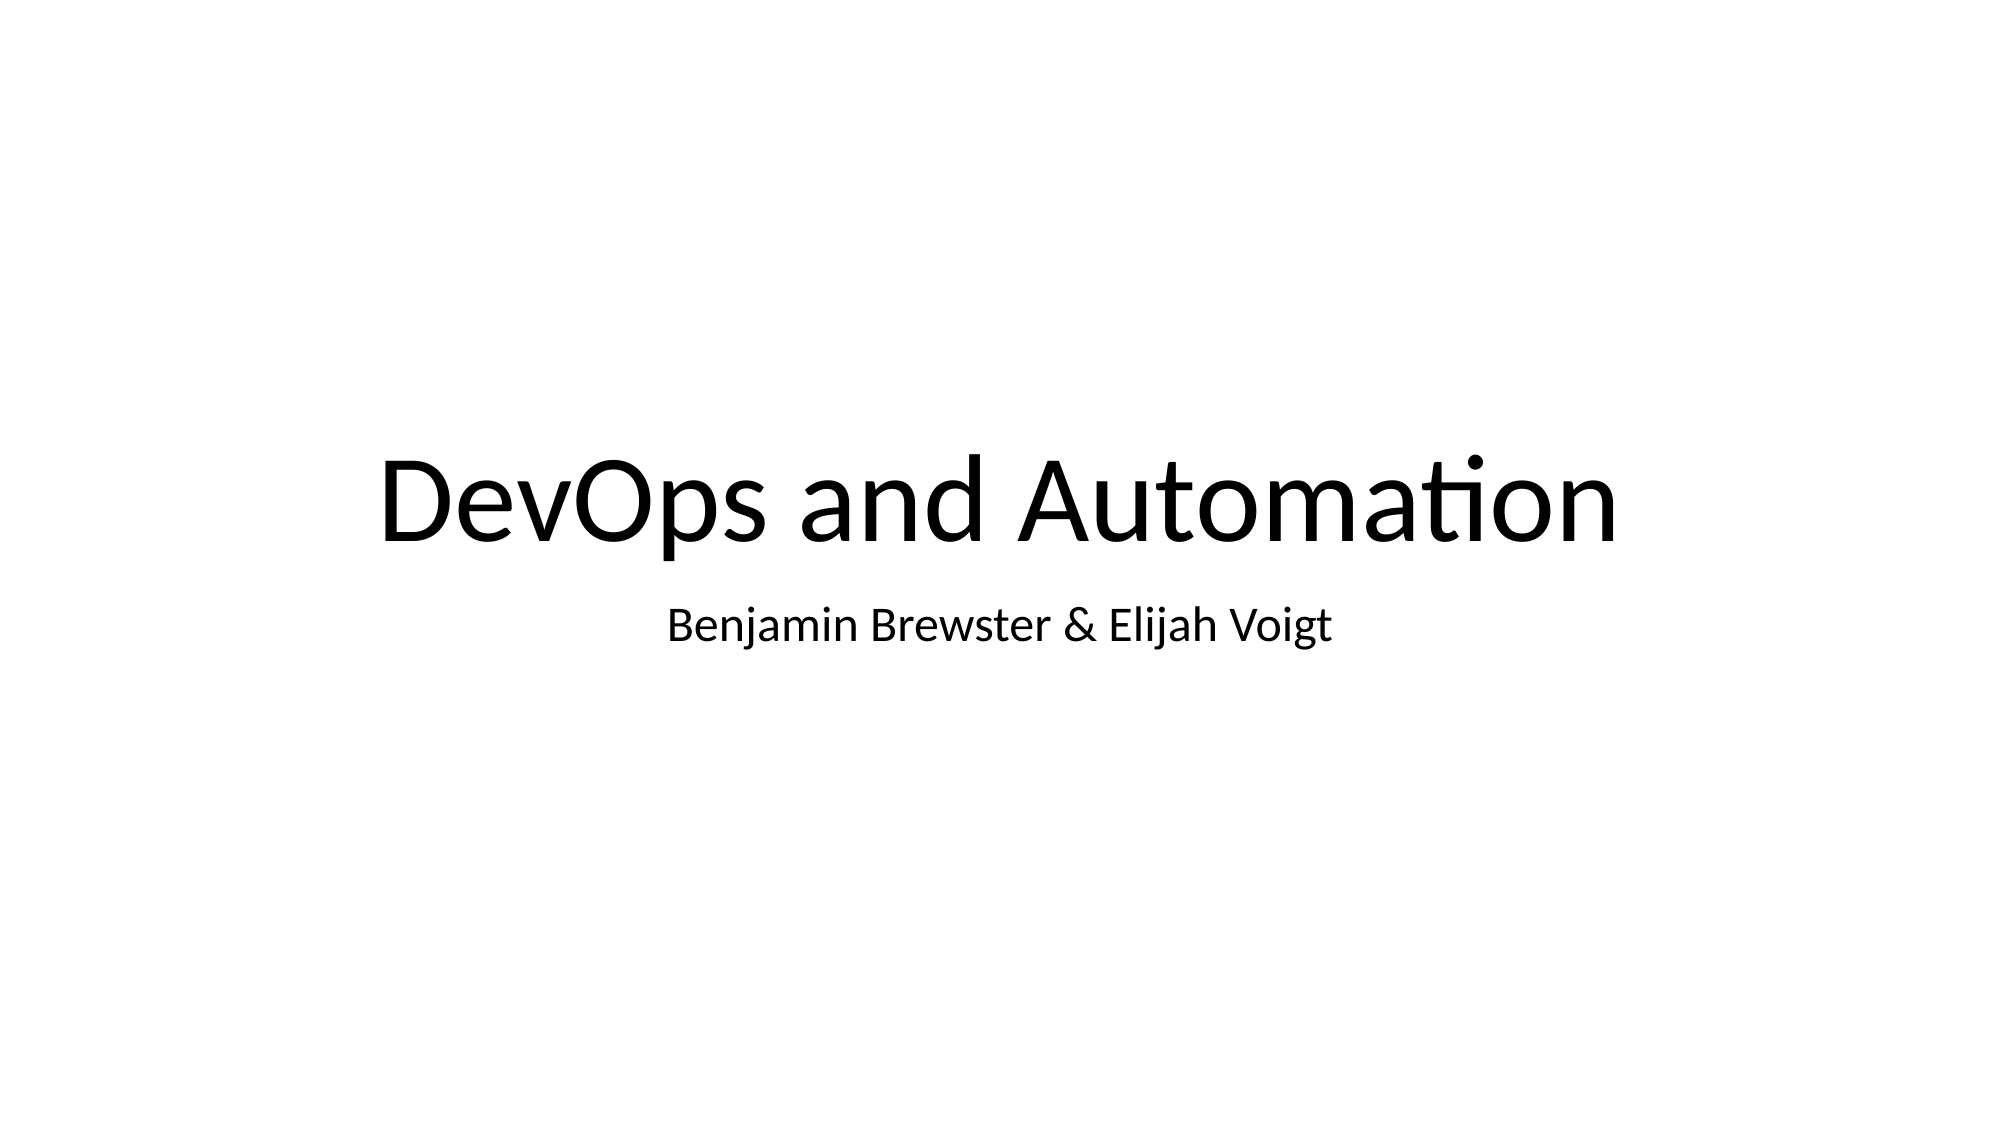

# DevOps and Automation
Benjamin Brewster & Elijah Voigt